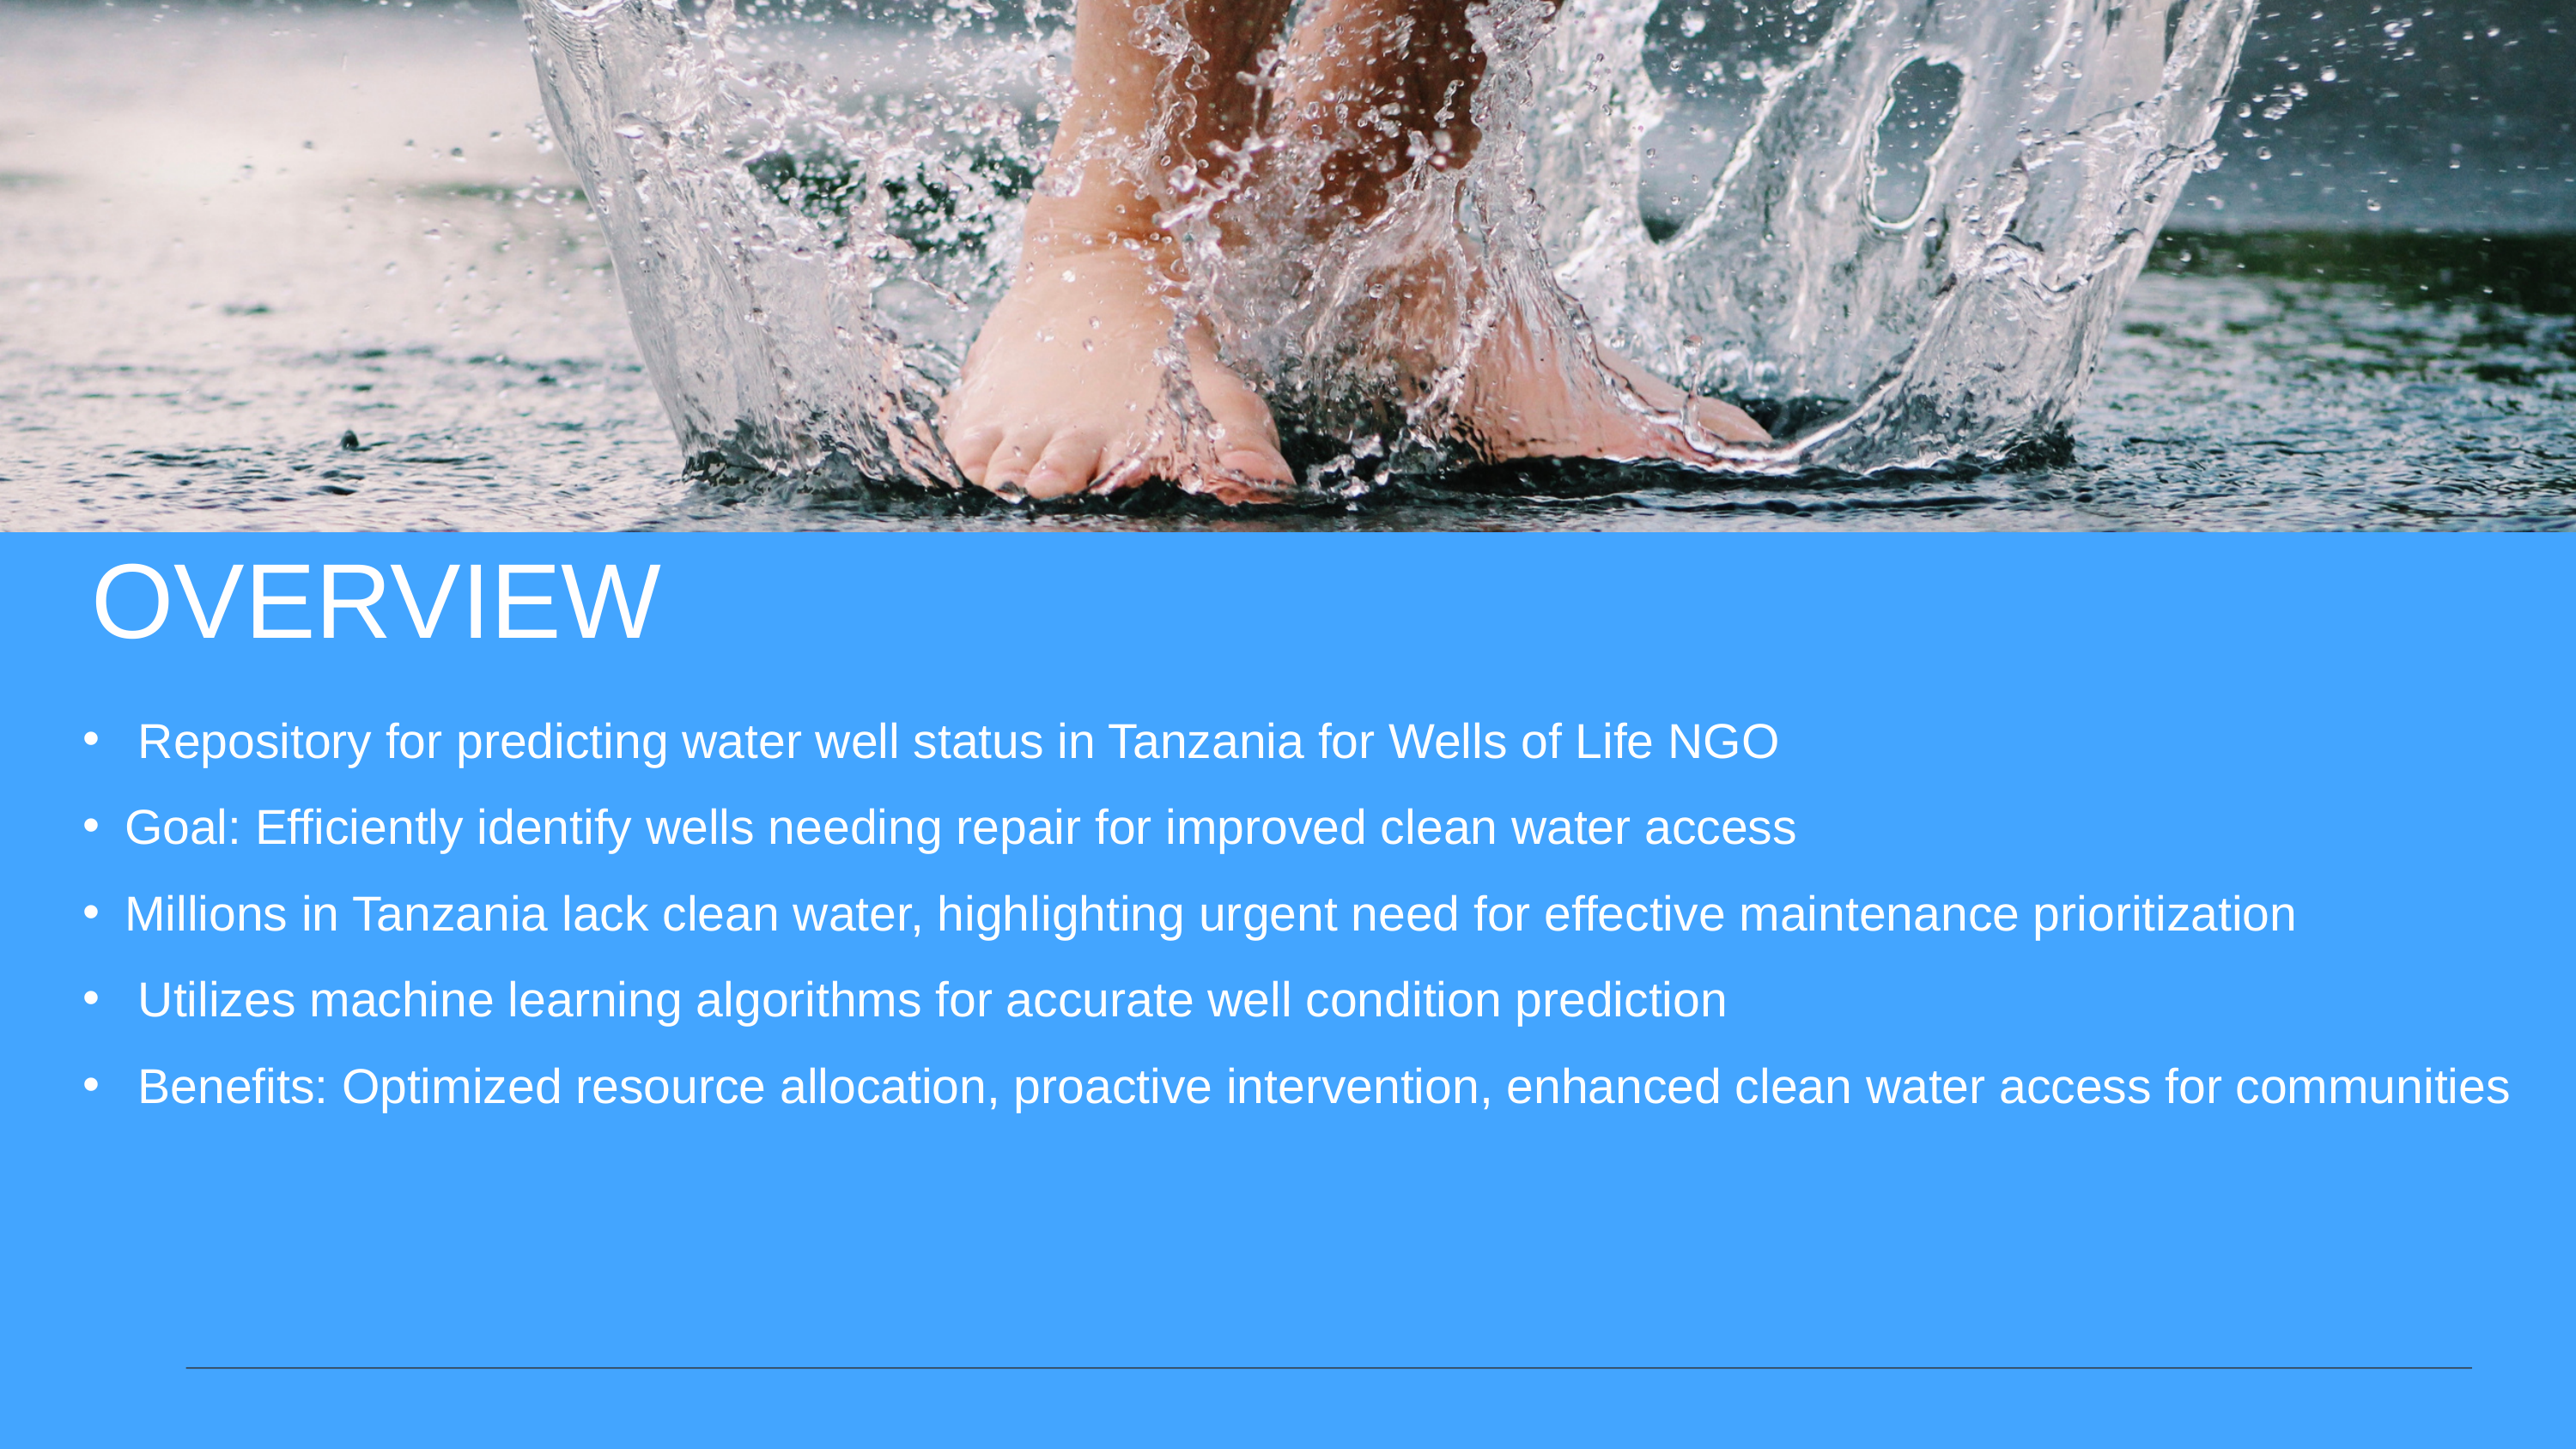

OVERVIEW

 Repository for predicting water well status in Tanzania for Wells of Life NGO
Goal: Efficiently identify wells needing repair for improved clean water access
Millions in Tanzania lack clean water, highlighting urgent need for effective maintenance prioritization
 Utilizes machine learning algorithms for accurate well condition prediction
 Benefits: Optimized resource allocation, proactive intervention, enhanced clean water access for communities